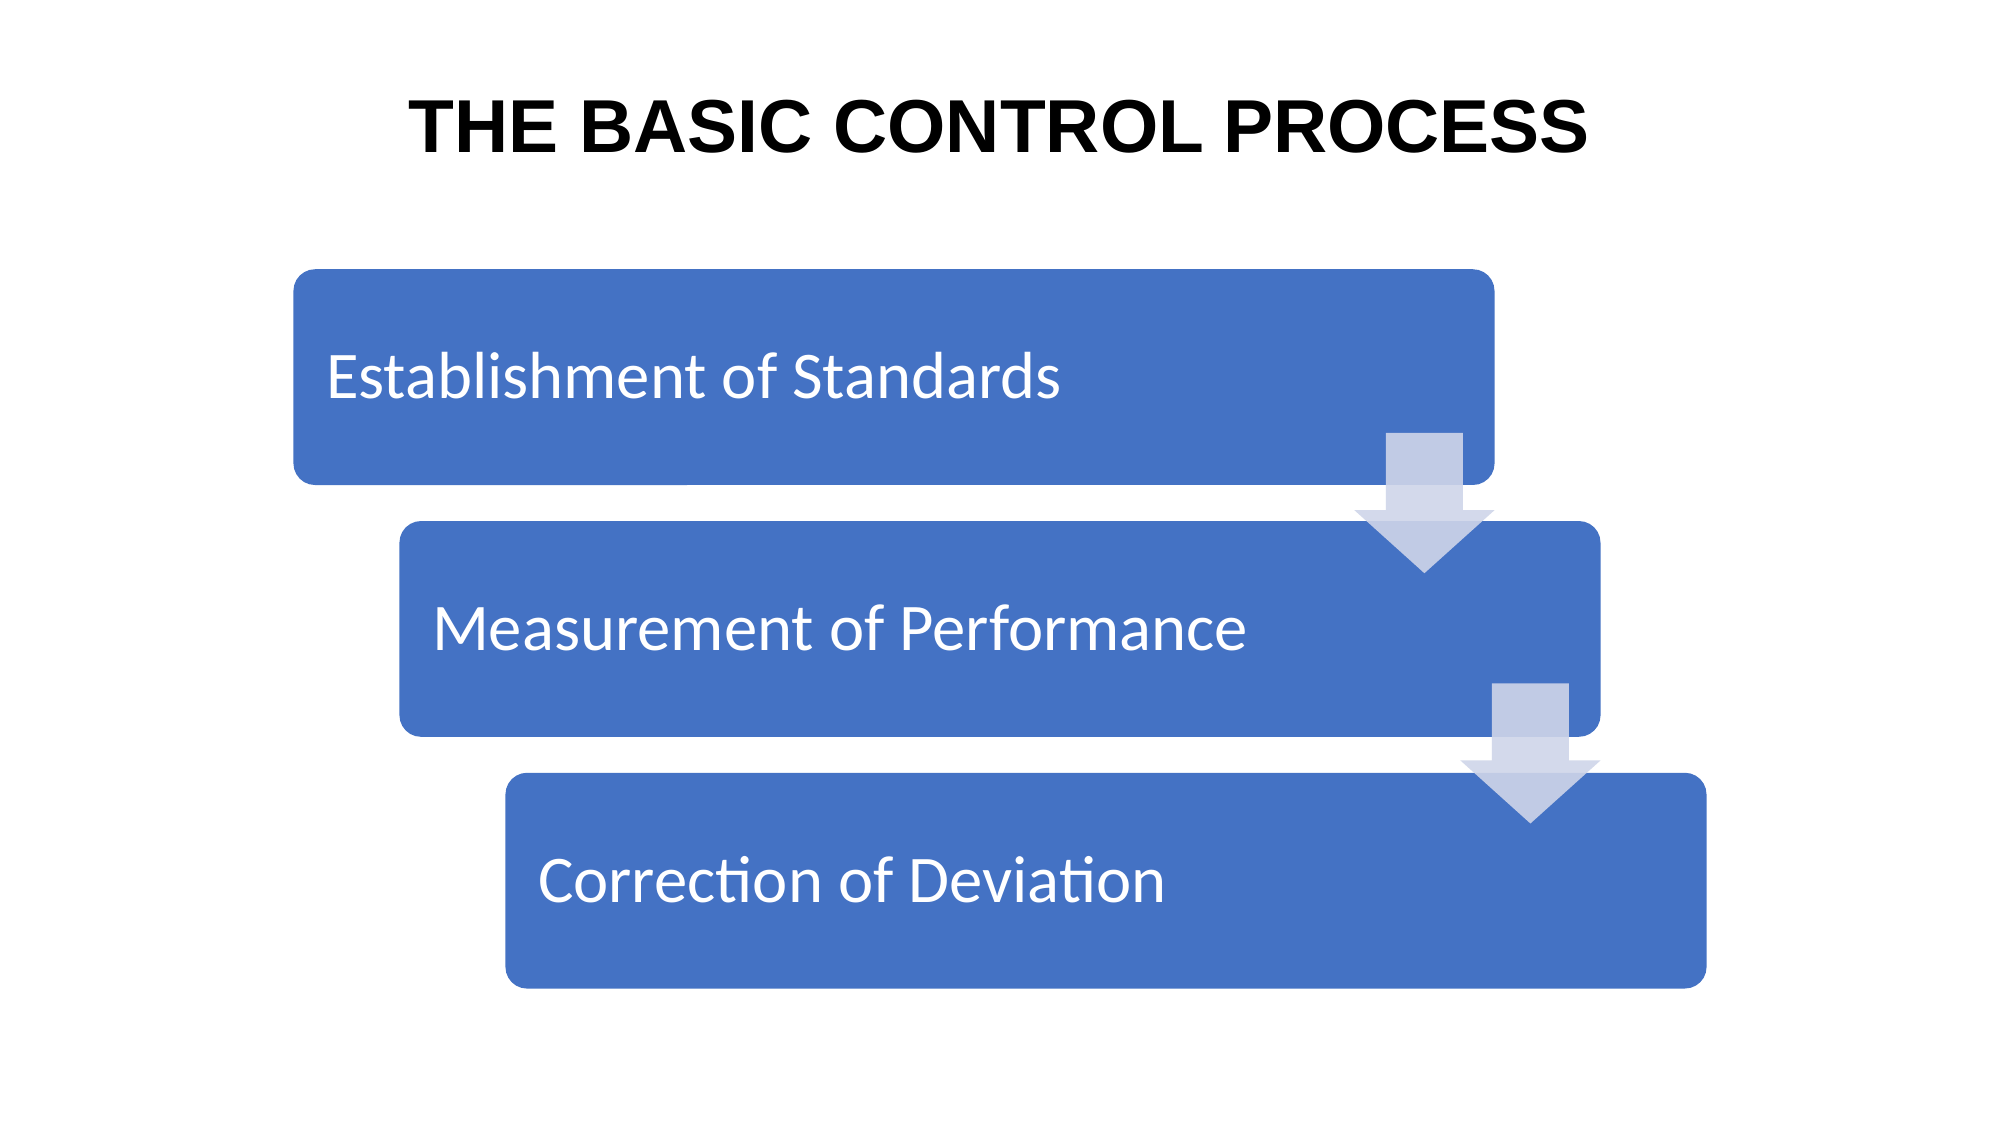

THE BASIC CONTROL PROCESS
Establishment of Standards
Measurement of Performance
Correction of Deviation